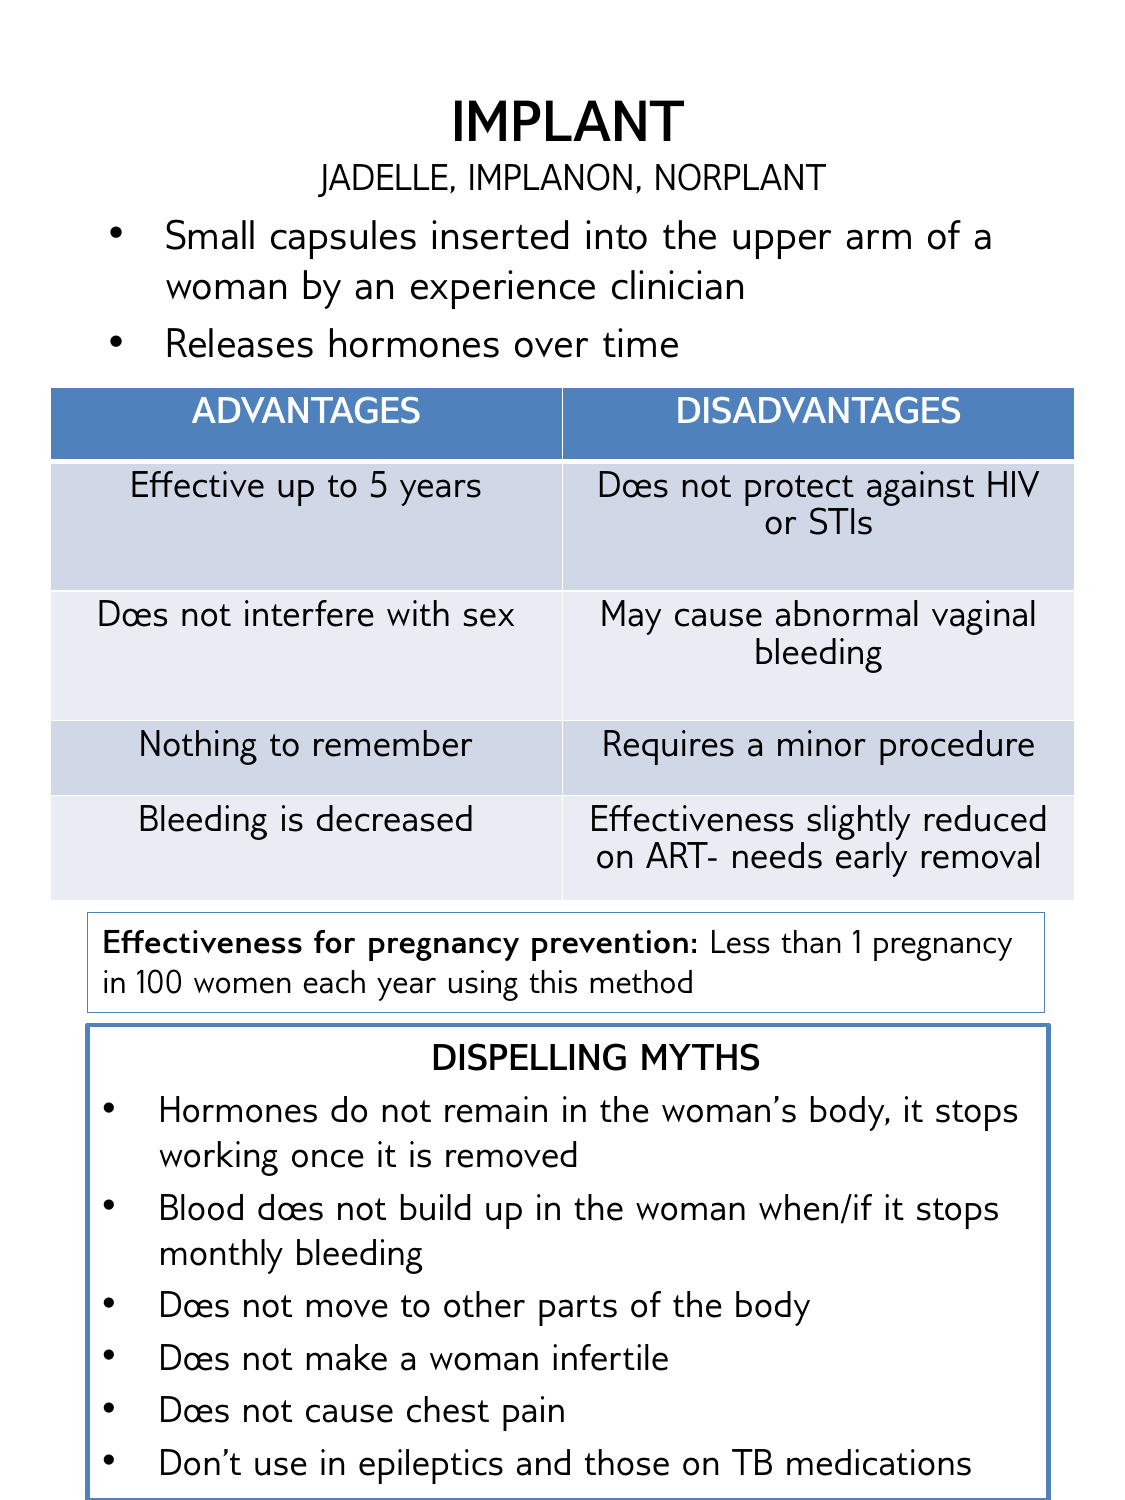

# implant
JADELLE, IMPLANON, NORPLANT
Small capsules inserted into the upper arm of a woman by an experience clinician
Releases hormones over time
| ADVANTAGES | DISADVANTAGES |
| --- | --- |
| Effective up to 5 years | Does not protect against HIV or STIs |
| Does not interfere with sex | May cause abnormal vaginal bleeding |
| Nothing to remember | Requires a minor procedure |
| Bleeding is decreased | Effectiveness slightly reduced on ART- needs early removal |
Effectiveness for pregnancy prevention: Less than 1 pregnancy in 100 women each year using this method

	DISPELLING MYTHS
Hormones do not remain in the woman’s body, it stops working once it is removed
Blood does not build up in the woman when/if it stops monthly bleeding
Does not move to other parts of the body
Does not make a woman infertile
Does not cause chest pain
Don’t use in epileptics and those on TB medications